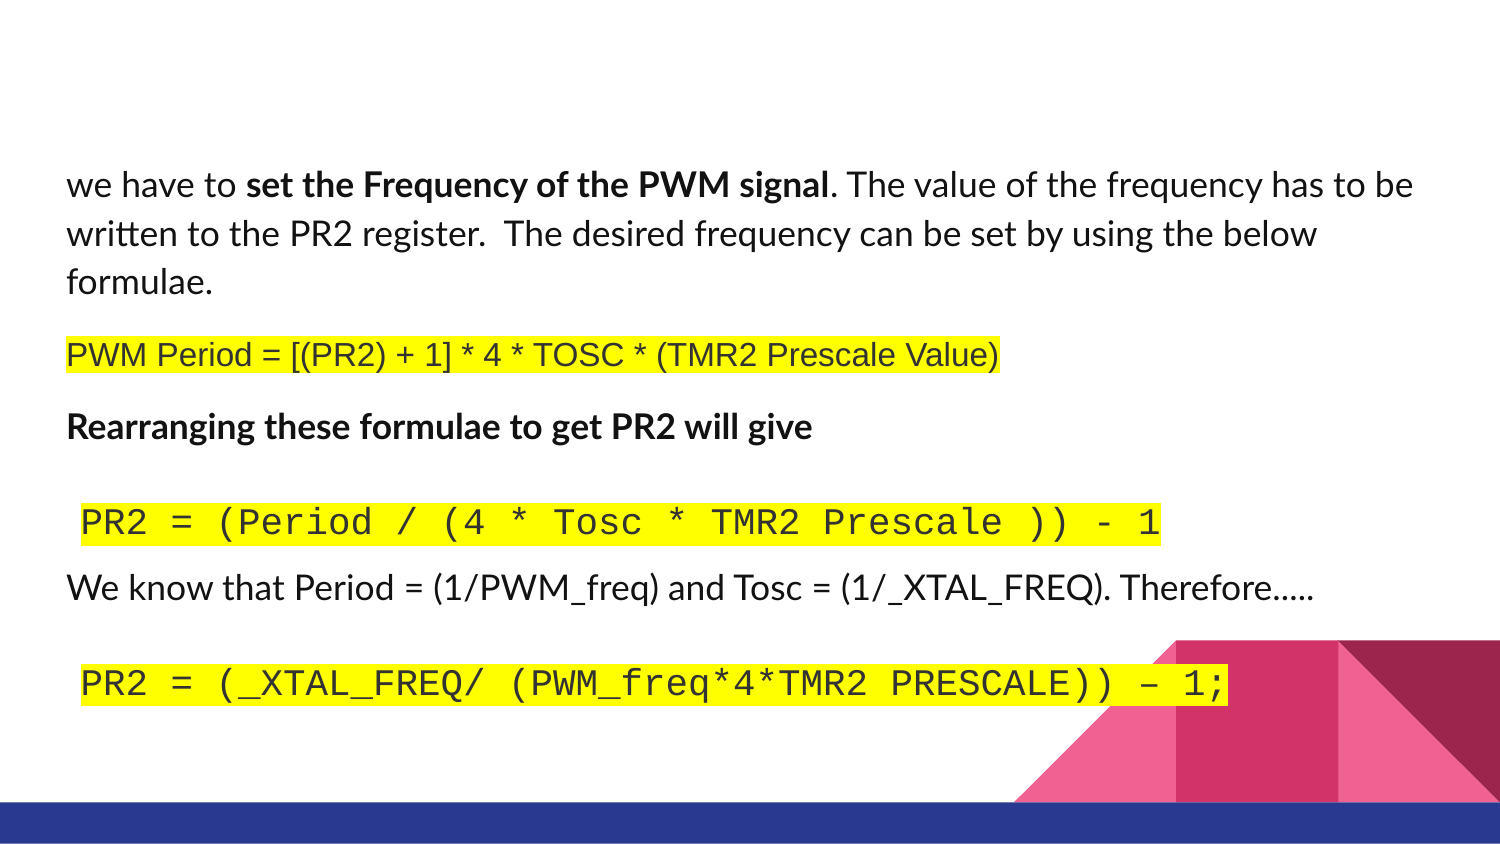

we have to set the Frequency of the PWM signal. The value of the frequency has to be written to the PR2 register.  The desired frequency can be set by using the below formulae.
PWM Period = [(PR2) + 1] * 4 * TOSC * (TMR2 Prescale Value)
Rearranging these formulae to get PR2 will give
PR2 = (Period / (4 * Tosc * TMR2 Prescale )) - 1
We know that Period = (1/PWM_freq) and Tosc = (1/_XTAL_FREQ). Therefore.....
PR2 = (_XTAL_FREQ/ (PWM_freq*4*TMR2 PRESCALE)) – 1;